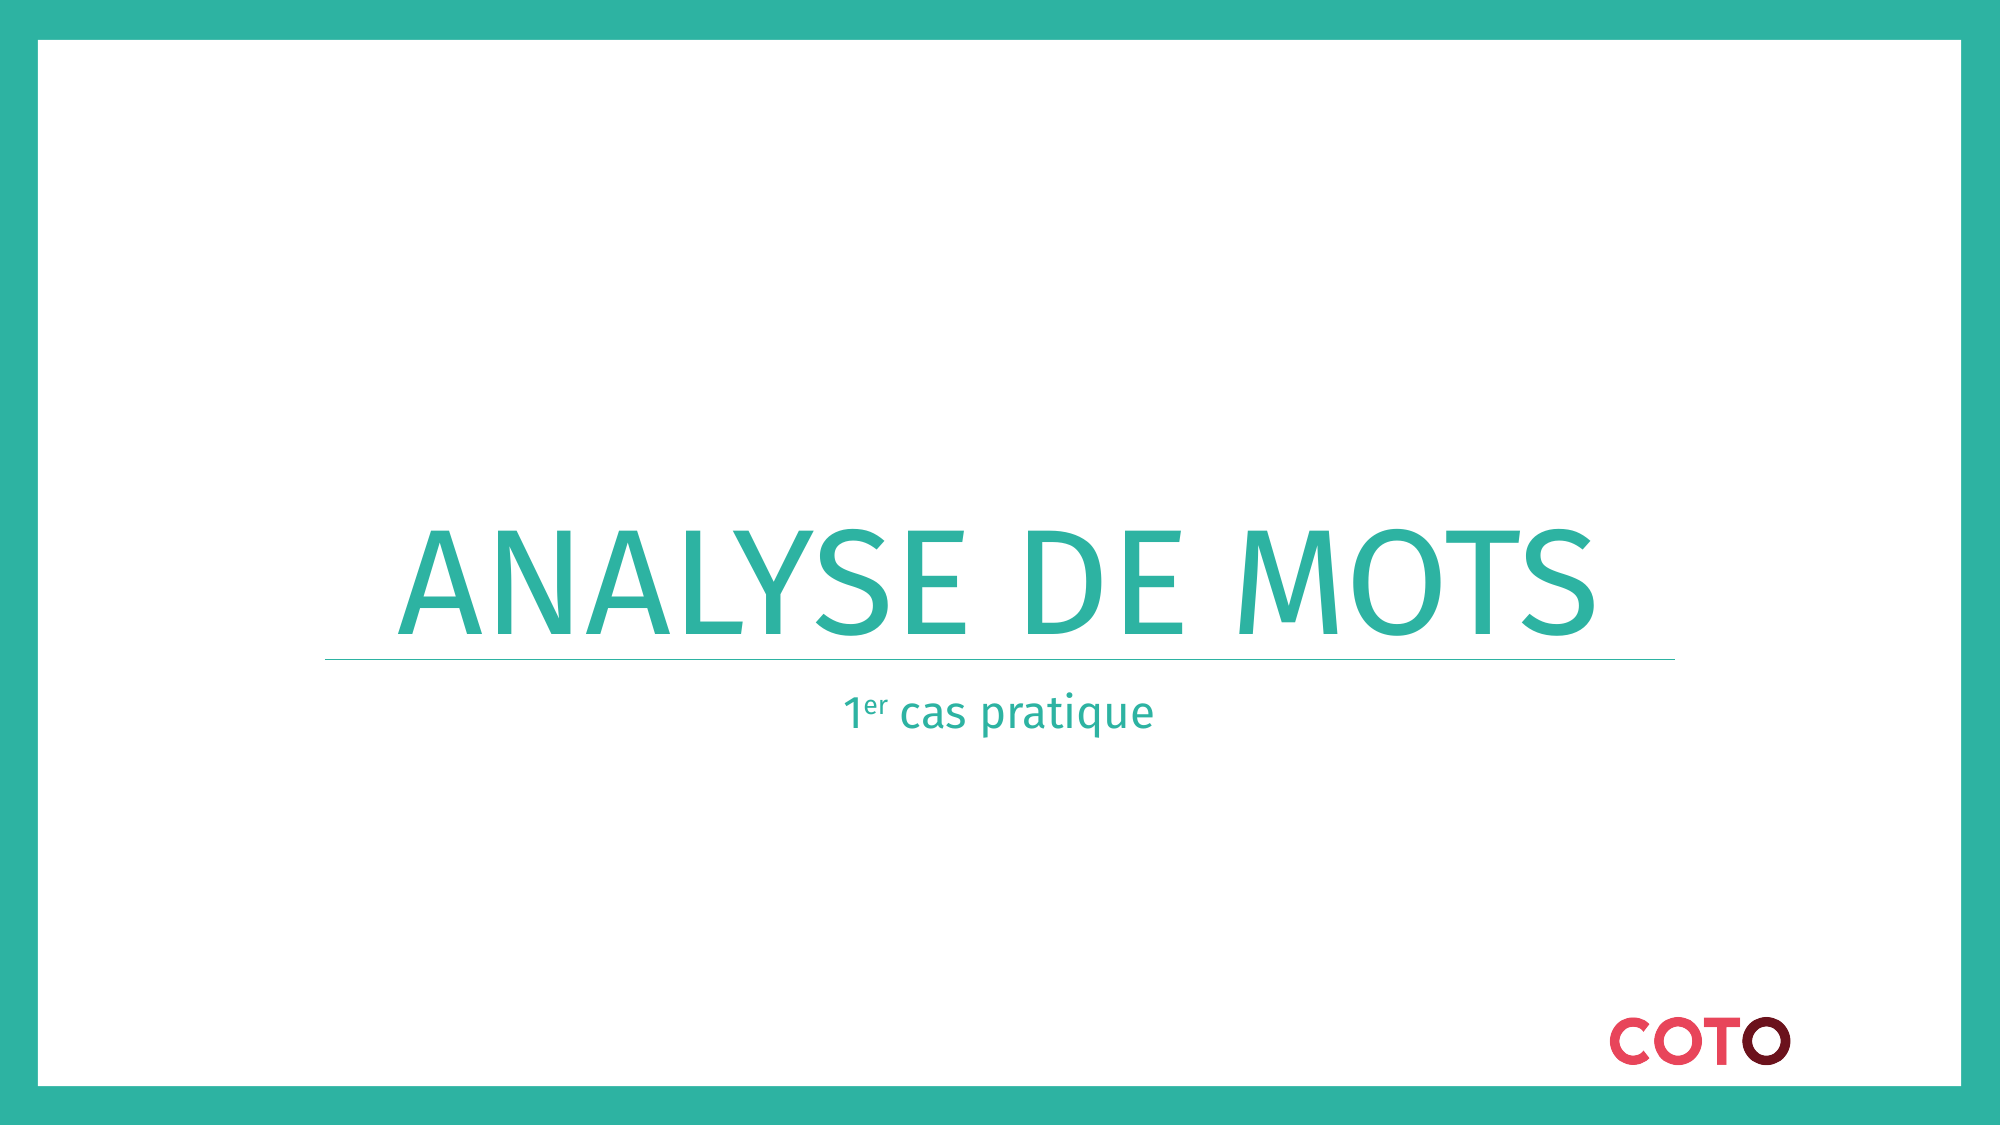

# Analyse de mots
1er cas pratique